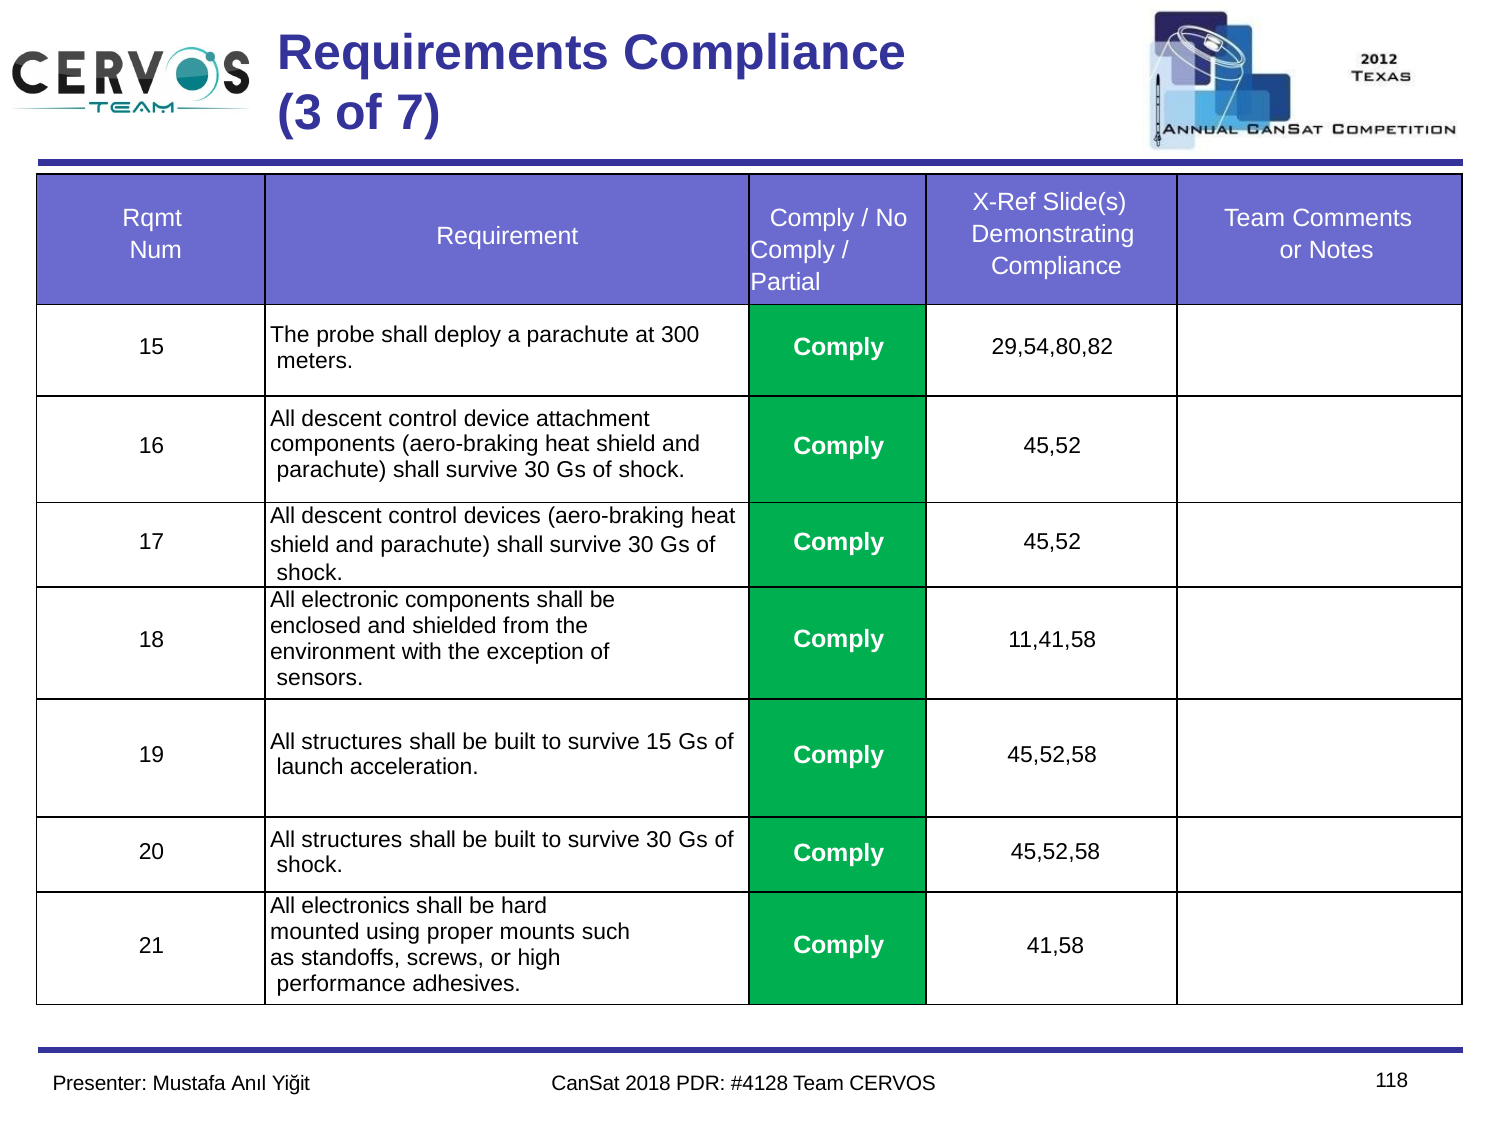

# Requirements Compliance
(3 of 7)
Team Logo
Here
(If You Want)

| Rqmt Num | Requirement | Comply / No Comply / Partial | X-Ref Slide(s) Demonstrating Compliance | Team Comments or Notes |
| --- | --- | --- | --- | --- |
| 15 | The probe shall deploy a parachute at 300 meters. | Comply | 29,54,80,82 |  |
| 16 | All descent control device attachment components (aero-braking heat shield and parachute) shall survive 30 Gs of shock. | Comply | 45,52 |  |
| 17 | All descent control devices (aero-braking heat shield and parachute) shall survive 30 Gs of shock. | Comply | 45,52 |  |
| 18 | All electronic components shall be enclosed and shielded from the environment with the exception of sensors. | Comply | 11,41,58 |  |
| 19 | All structures shall be built to survive 15 Gs of launch acceleration. | Comply | 45,52,58 |  |
| 20 | All structures shall be built to survive 30 Gs of shock. | Comply | 45,52,58 |  |
| 21 | All electronics shall be hard mounted using proper mounts such as standoffs, screws, or high performance adhesives. | Comply | 41,58 |  |
118
Presenter: Mustafa Anıl Yiğit
CanSat 2018 PDR: #4128 Team CERVOS